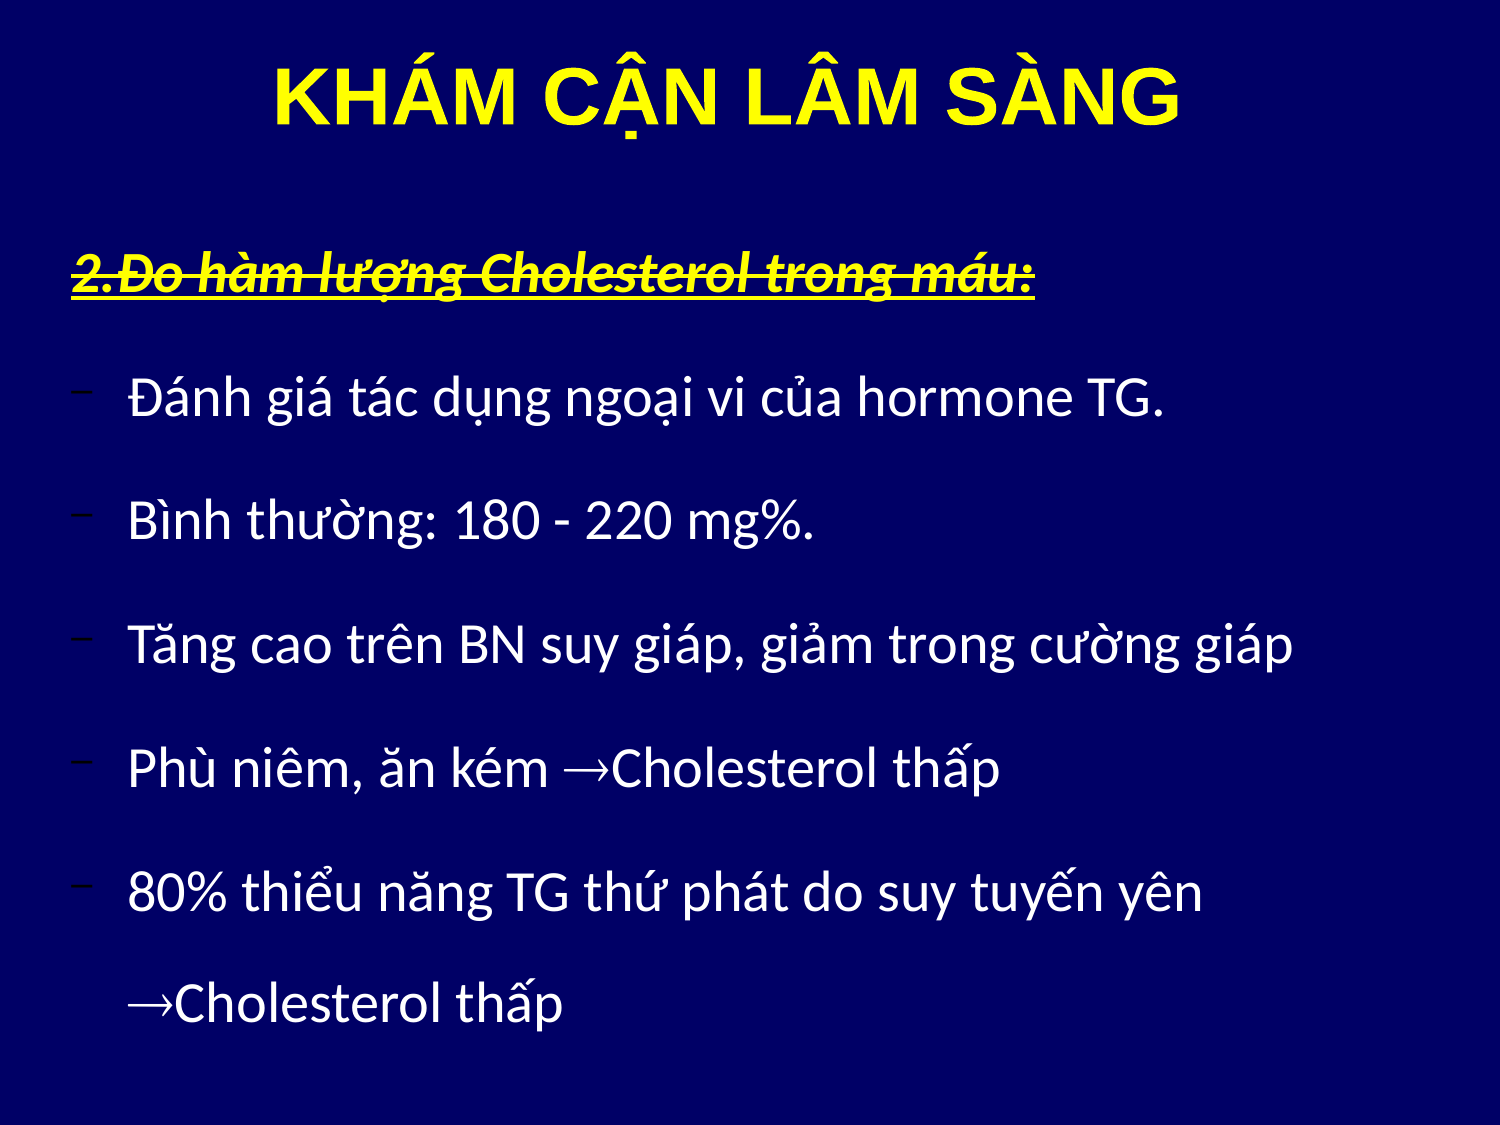

KHÁM CẬN LÂM SÀNG
2.Đo hàm lượng Cholesterol trong máu:
Đánh giá tác dụng ngoại vi của hormone TG.
Bình thường: 180 - 220 mg%.
Tăng cao trên BN suy giáp, giảm trong cường giáp
Phù niêm, ăn kém →Cholesterol thấp
80% thiểu năng TG thứ phát do suy tuyến yên →Cholesterol thấp